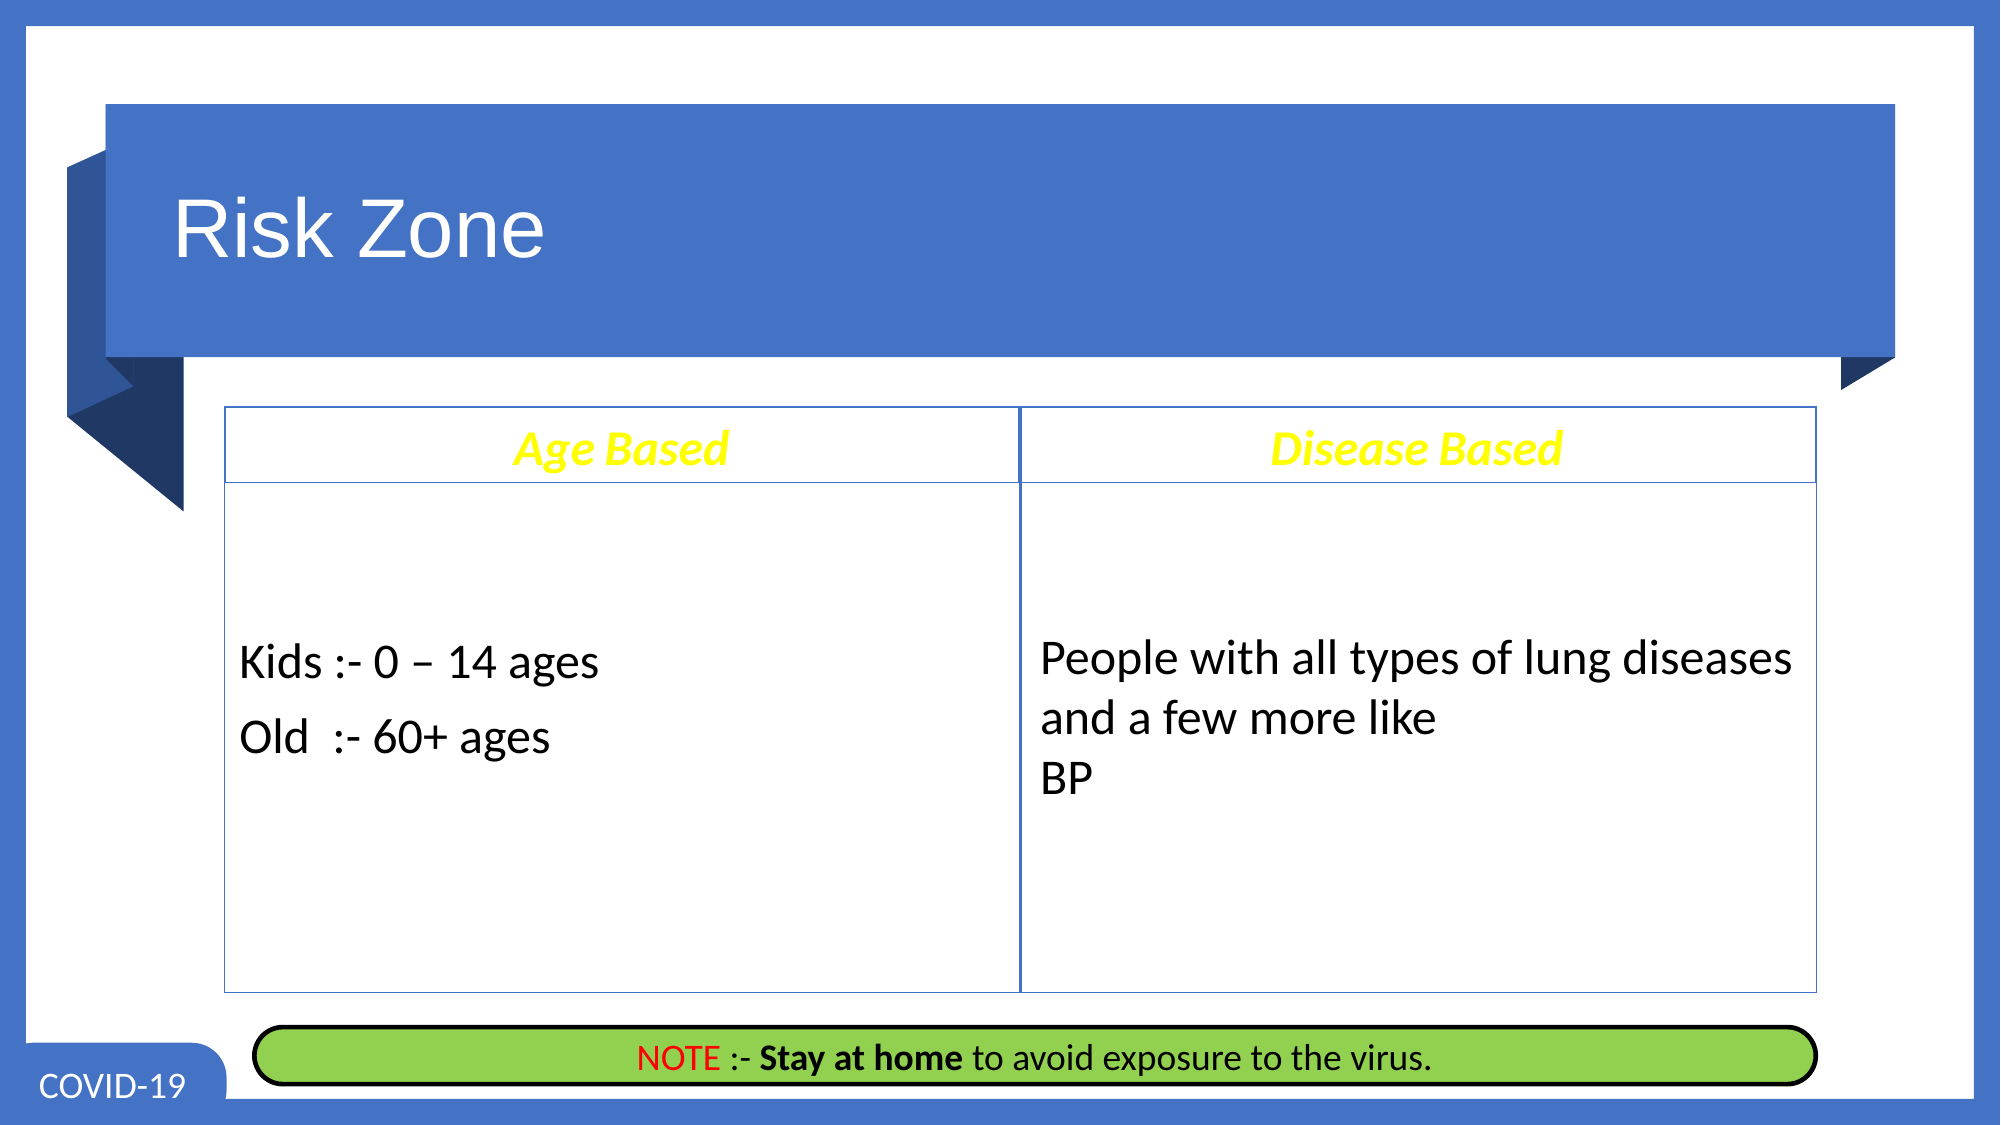

# Risk Zone

Kids :- 0 – 14 ages
Old  :- 60+ ages
Age Based
Disease Based
People with all types of lung diseases and a few more like
BP
NOTE :- Stay at home to avoid exposure to the virus.
COVID-19